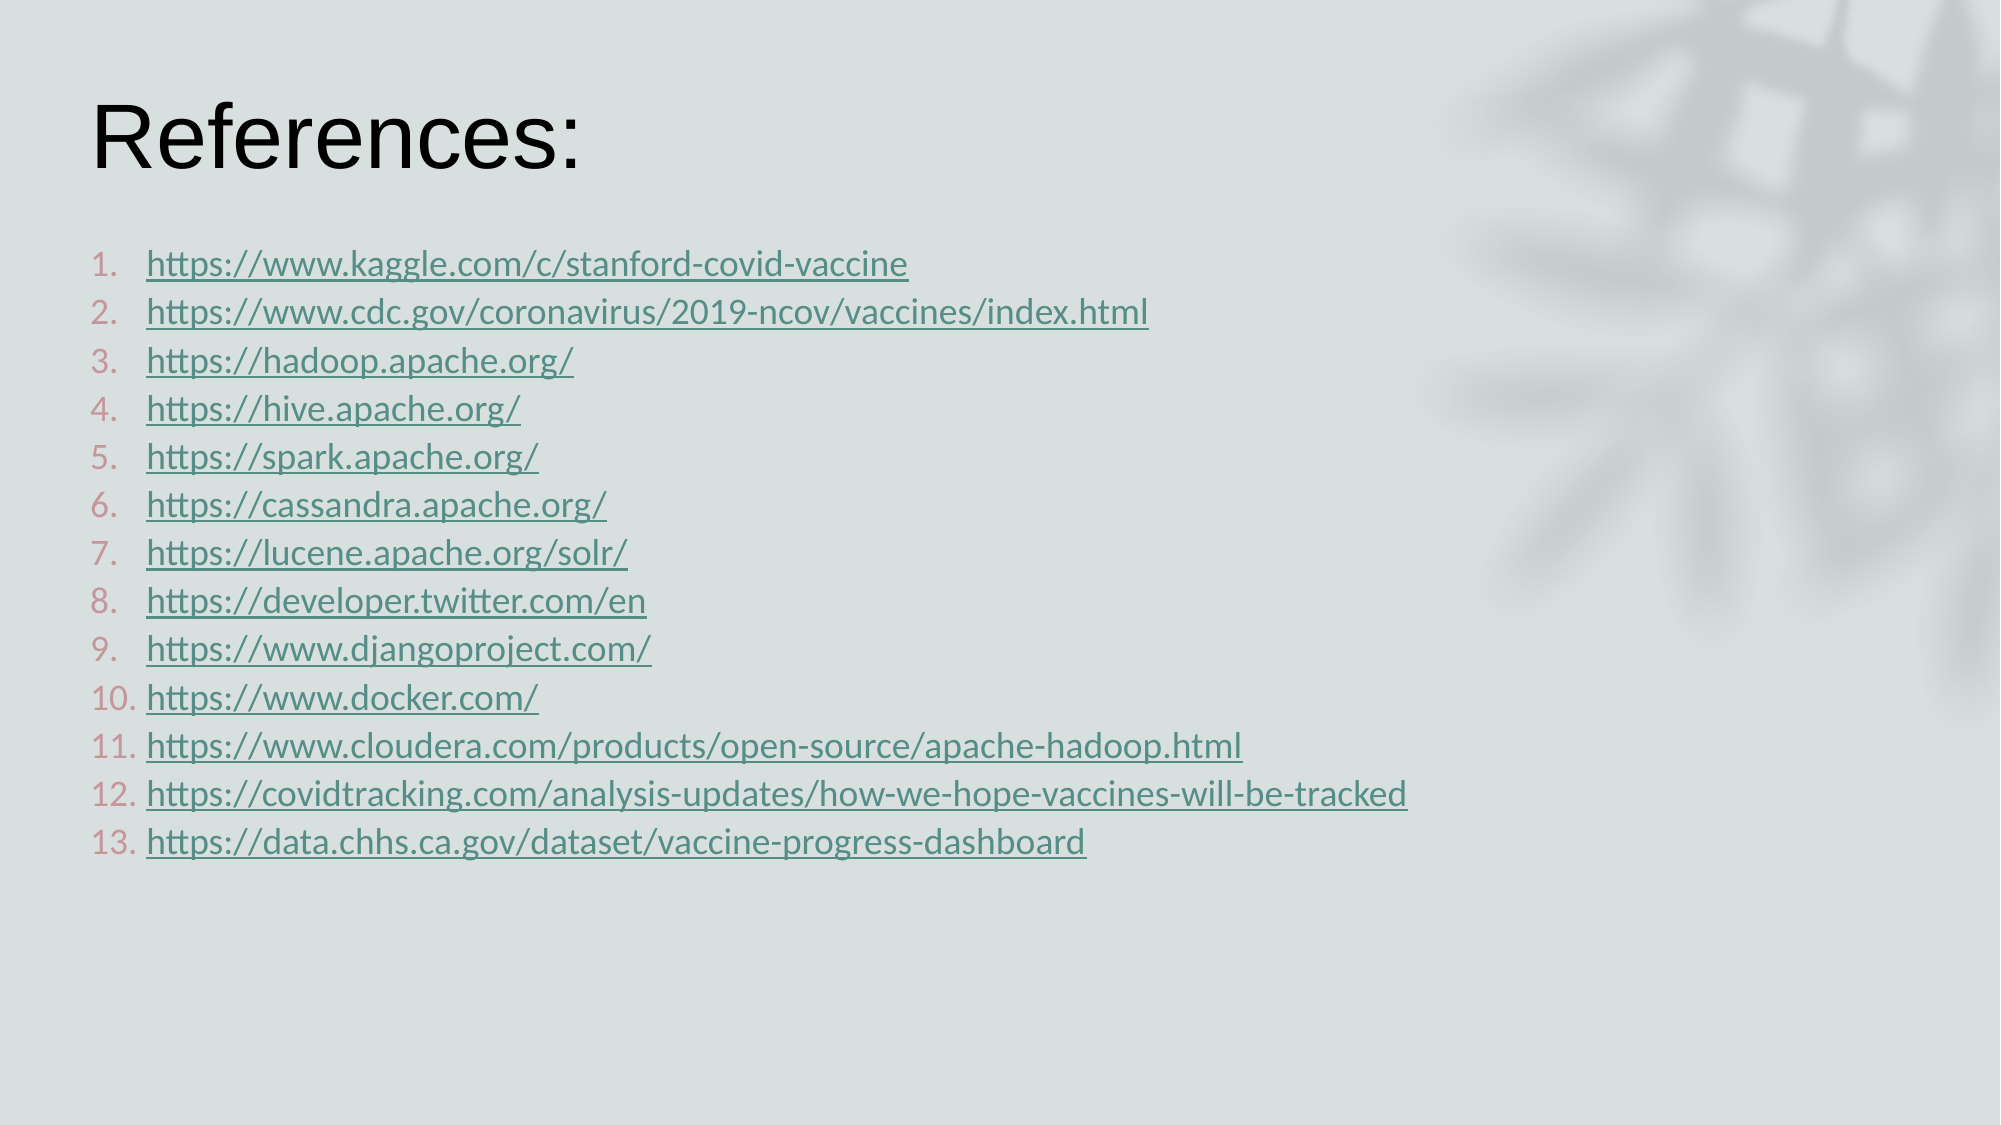

# References:
https://www.kaggle.com/c/stanford-covid-vaccine
https://www.cdc.gov/coronavirus/2019-ncov/vaccines/index.html
https://hadoop.apache.org/
https://hive.apache.org/
https://spark.apache.org/
https://cassandra.apache.org/
https://lucene.apache.org/solr/
https://developer.twitter.com/en
https://www.djangoproject.com/
https://www.docker.com/
https://www.cloudera.com/products/open-source/apache-hadoop.html
https://covidtracking.com/analysis-updates/how-we-hope-vaccines-will-be-tracked
https://data.chhs.ca.gov/dataset/vaccine-progress-dashboard